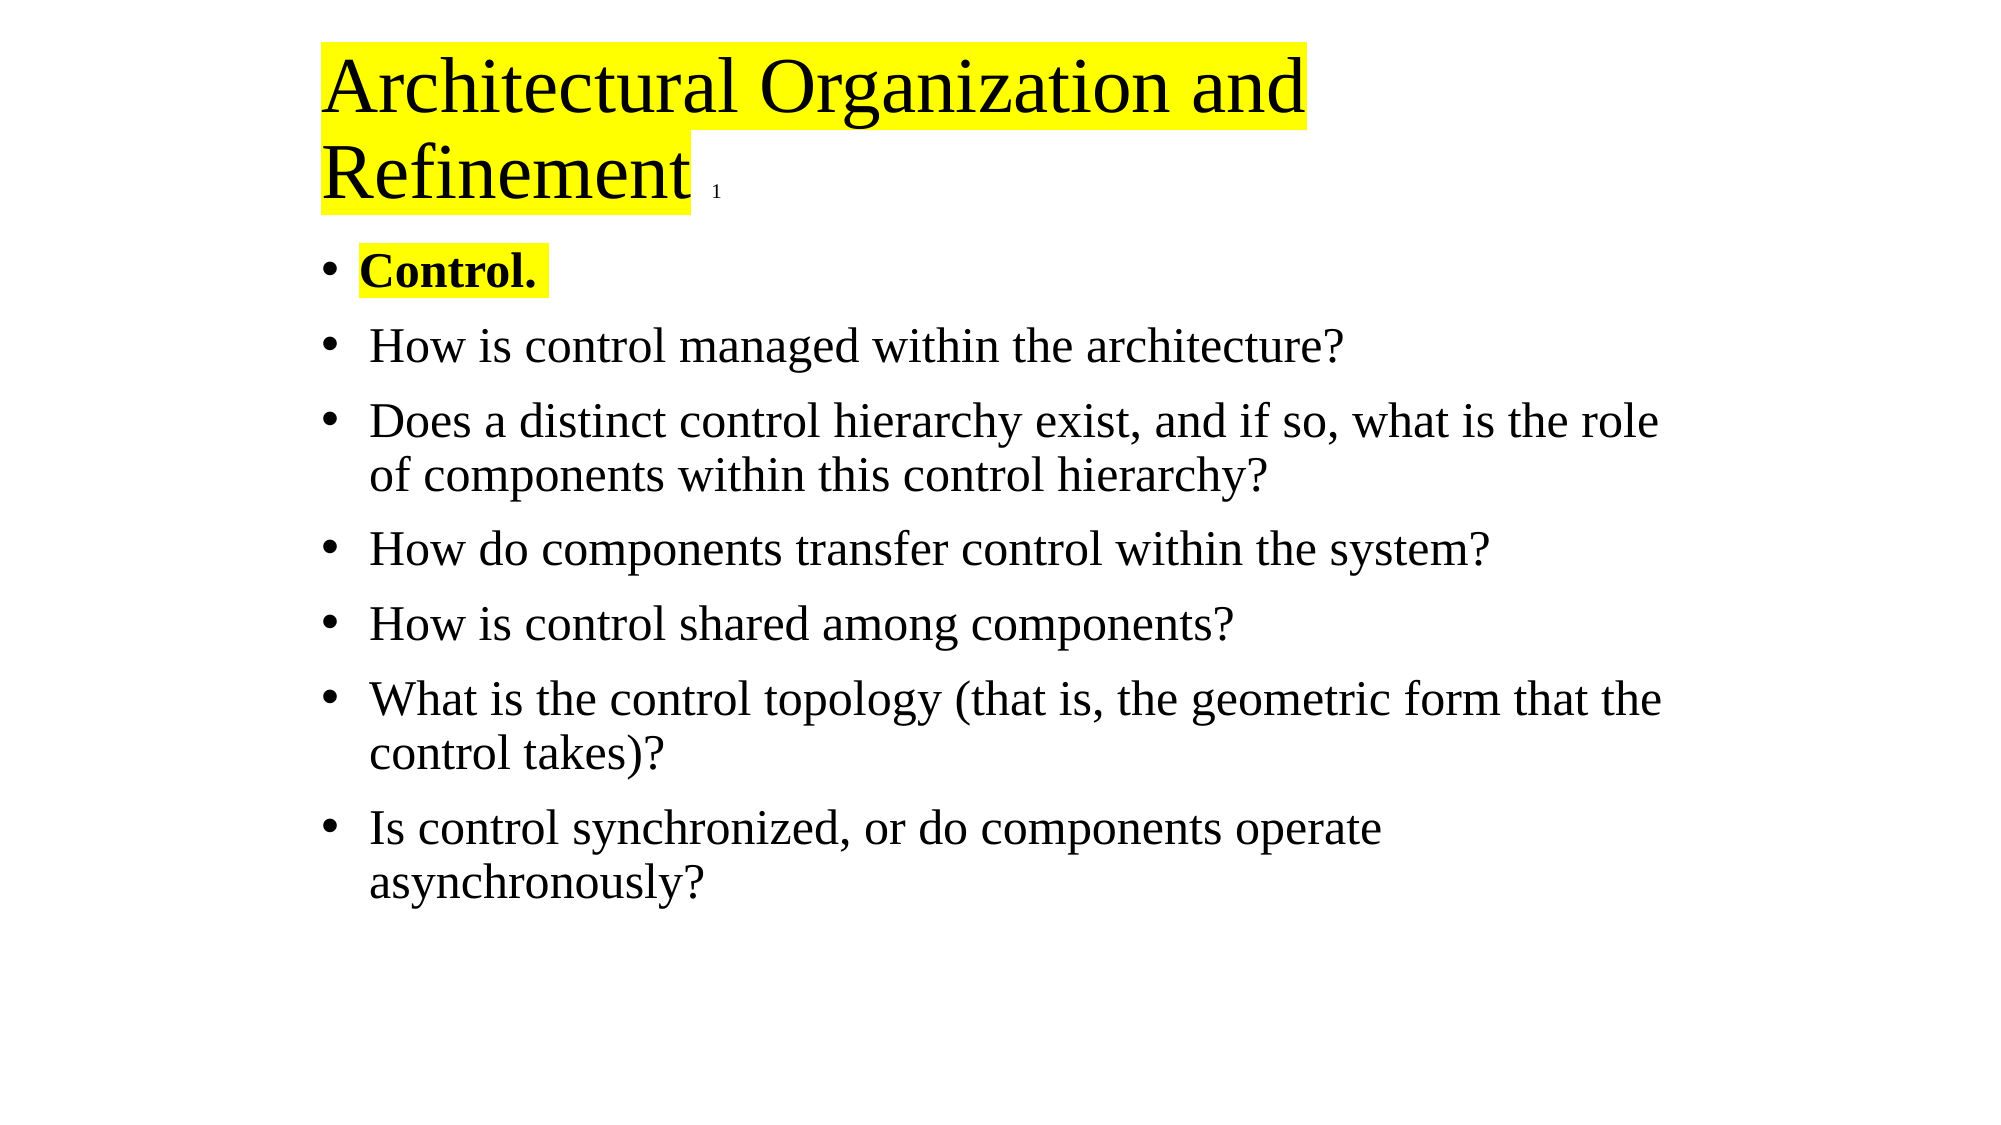

# Architectural Organization and Refinement 1
Control.
How is control managed within the architecture?
Does a distinct control hierarchy exist, and if so, what is the role of components within this control hierarchy?
How do components transfer control within the system?
How is control shared among components?
What is the control topology (that is, the geometric form that the control takes)?
Is control synchronized, or do components operate asynchronously?
70